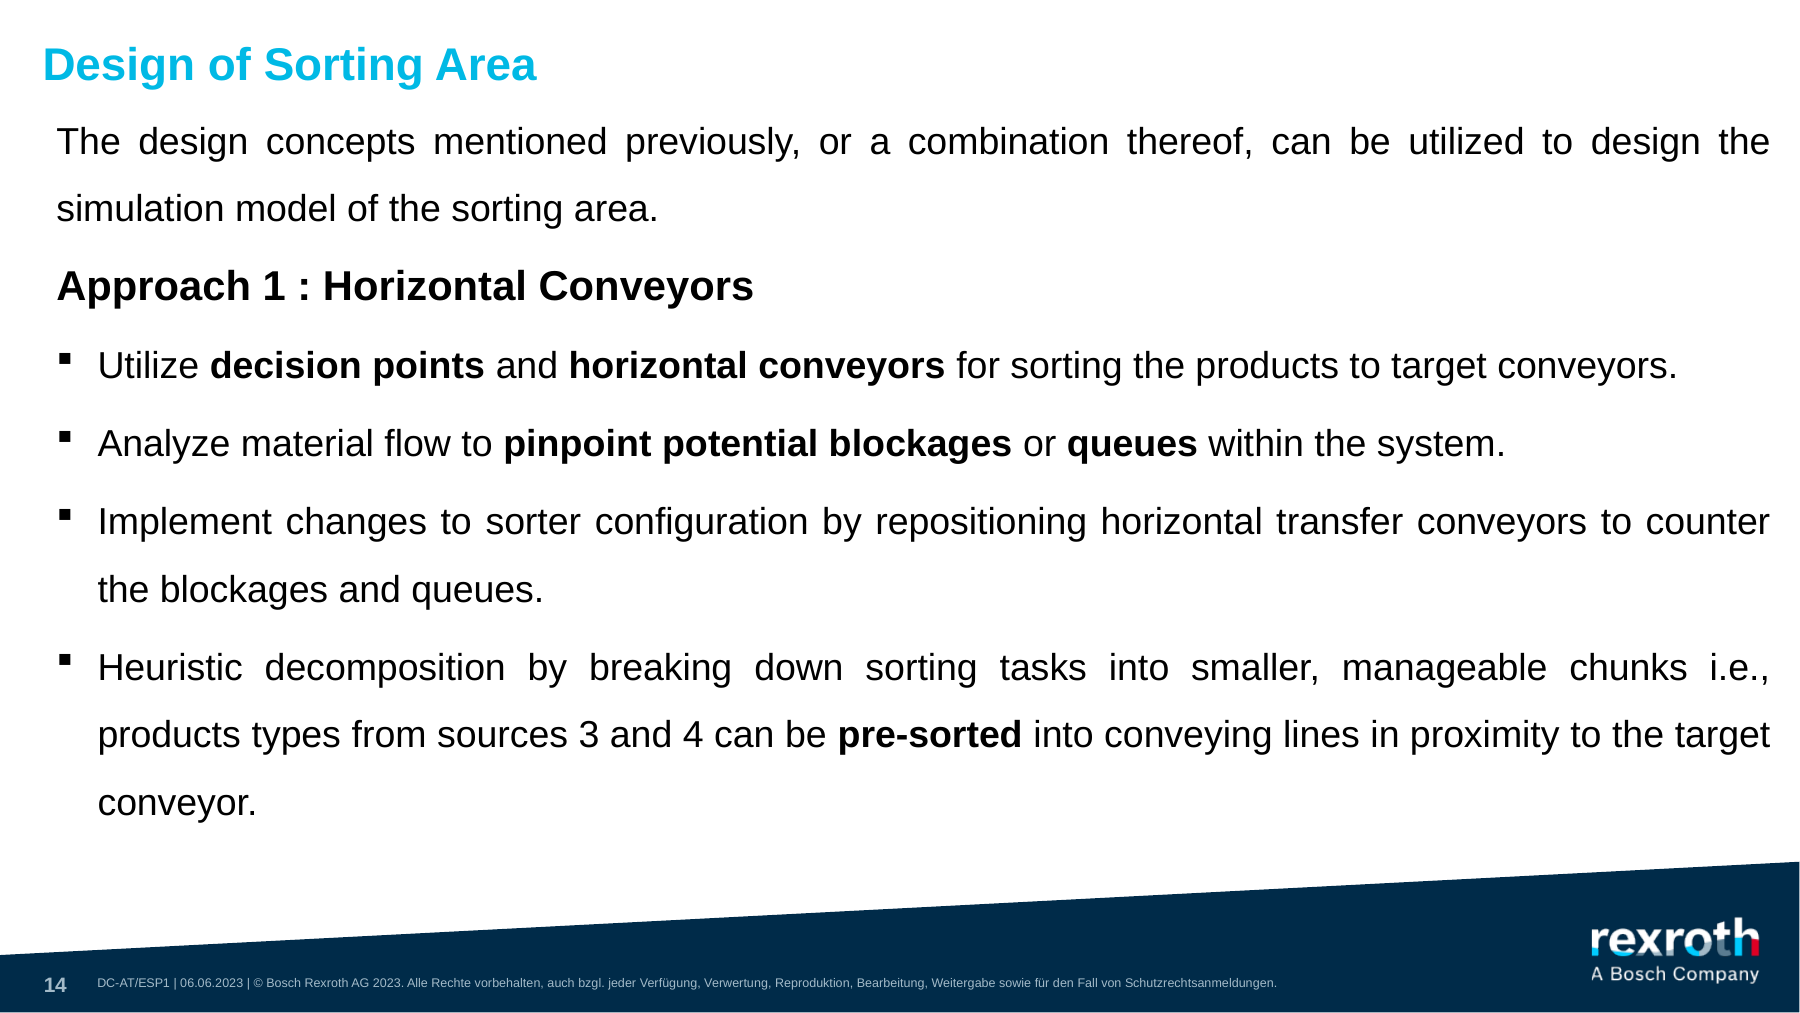

Design of Sorting Area
The design concepts mentioned previously, or a combination thereof, can be utilized to design the simulation model of the sorting area.

Approach 1 : Horizontal Conveyors
Utilize decision points and horizontal conveyors for sorting the products to target conveyors.
Analyze material flow to pinpoint potential blockages or queues within the system.
Implement changes to sorter configuration by repositioning horizontal transfer conveyors to counter the blockages and queues.
Heuristic decomposition by breaking down sorting tasks into smaller, manageable chunks i.e., products types from sources 3 and 4 can be pre-sorted into conveying lines in proximity to the target conveyor.
14